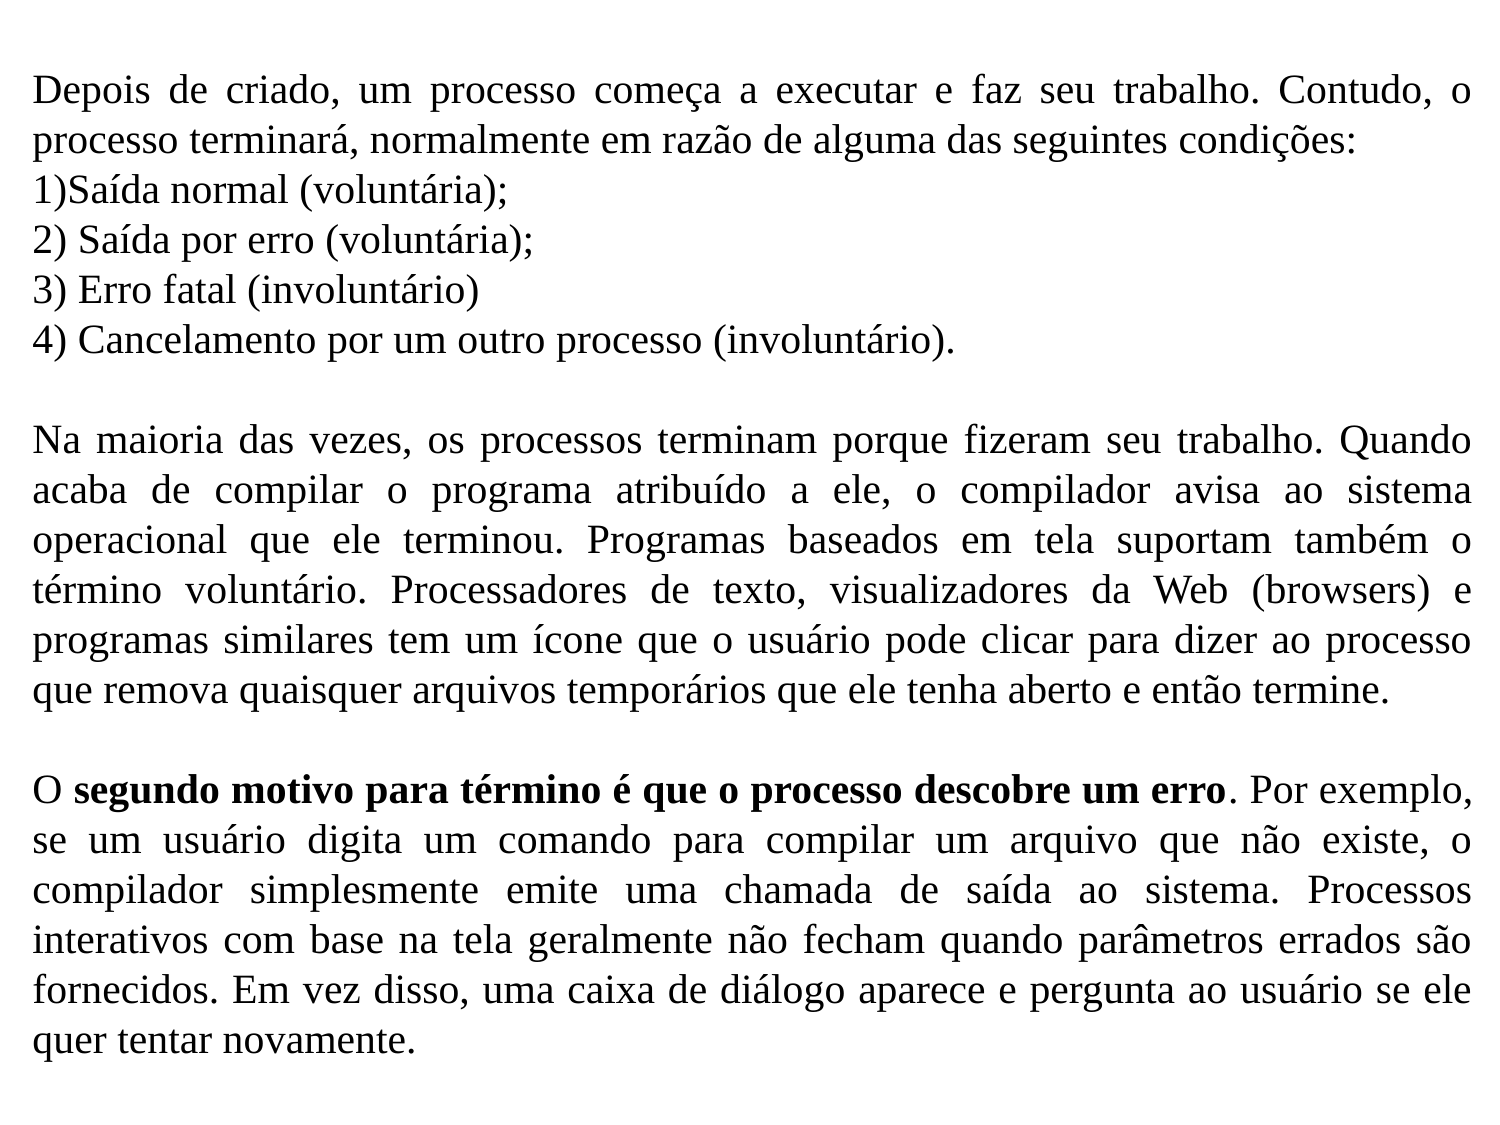

Depois de criado, um processo começa a executar e faz seu trabalho. Contudo, o processo terminará, normalmente em razão de alguma das seguintes condições:
1)Saída normal (voluntária);
2) Saída por erro (voluntária);
3) Erro fatal (involuntário)
4) Cancelamento por um outro processo (involuntário).

Na maioria das vezes, os processos terminam porque fizeram seu trabalho. Quando acaba de compilar o programa atribuído a ele, o compilador avisa ao sistema operacional que ele terminou. Programas baseados em tela suportam também o término voluntário. Processadores de texto, visualizadores da Web (browsers) e programas similares tem um ícone que o usuário pode clicar para dizer ao processo que remova quaisquer arquivos temporários que ele tenha aberto e então termine.

O segundo motivo para término é que o processo descobre um erro. Por exemplo, se um usuário digita um comando para compilar um arquivo que não existe, o compilador simplesmente emite uma chamada de saída ao sistema. Processos interativos com base na tela geralmente não fecham quando parâmetros errados são fornecidos. Em vez disso, uma caixa de diálogo aparece e pergunta ao usuário se ele quer tentar novamente.